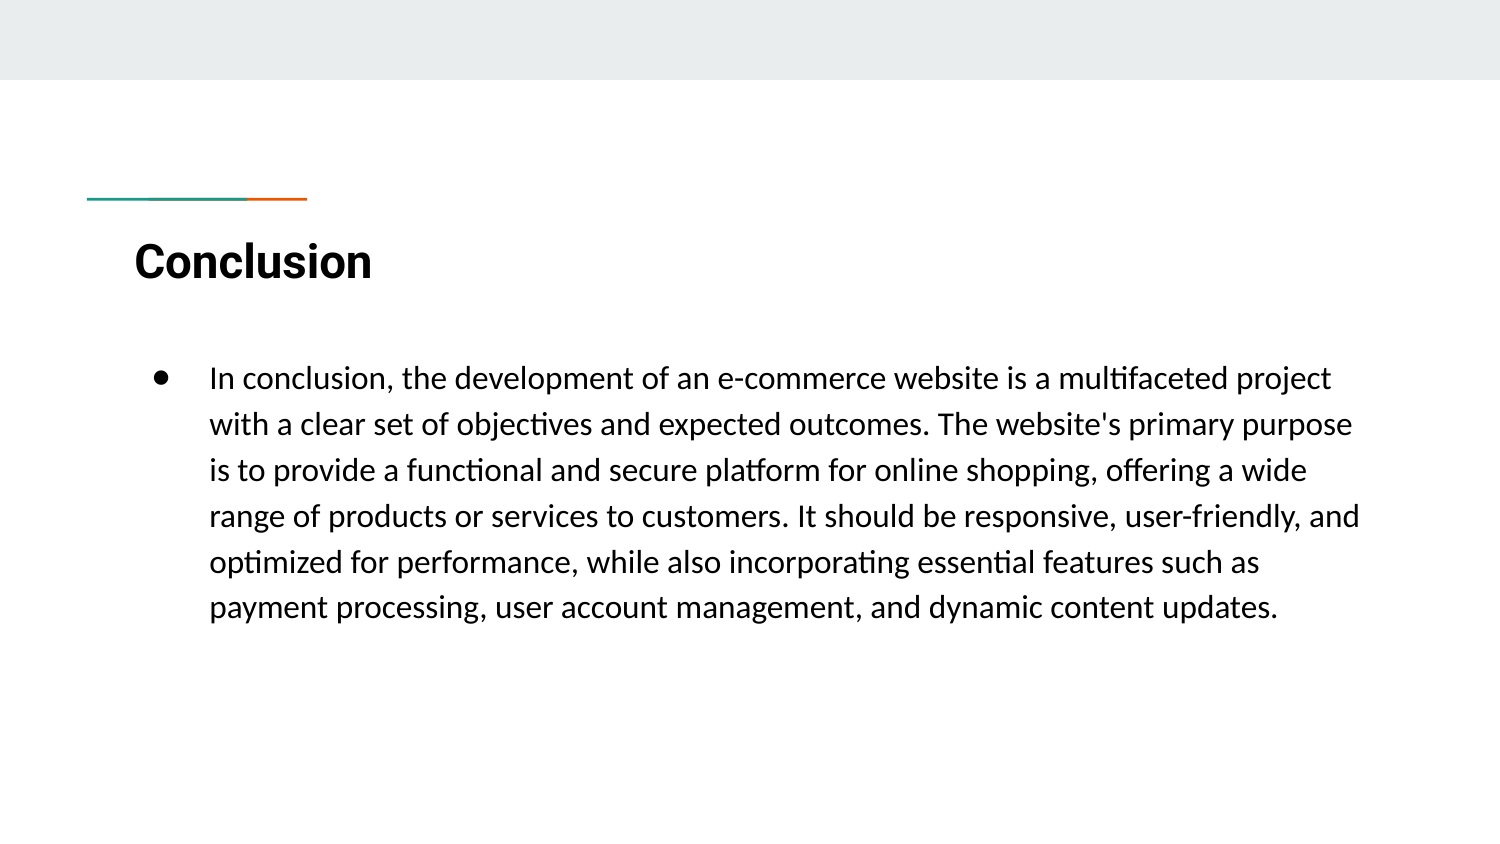

# Conclusion

In conclusion, the development of an e-commerce website is a multifaceted project with a clear set of objectives and expected outcomes. The website's primary purpose is to provide a functional and secure platform for online shopping, offering a wide range of products or services to customers. It should be responsive, user-friendly, and optimized for performance, while also incorporating essential features such as payment processing, user account management, and dynamic content updates.